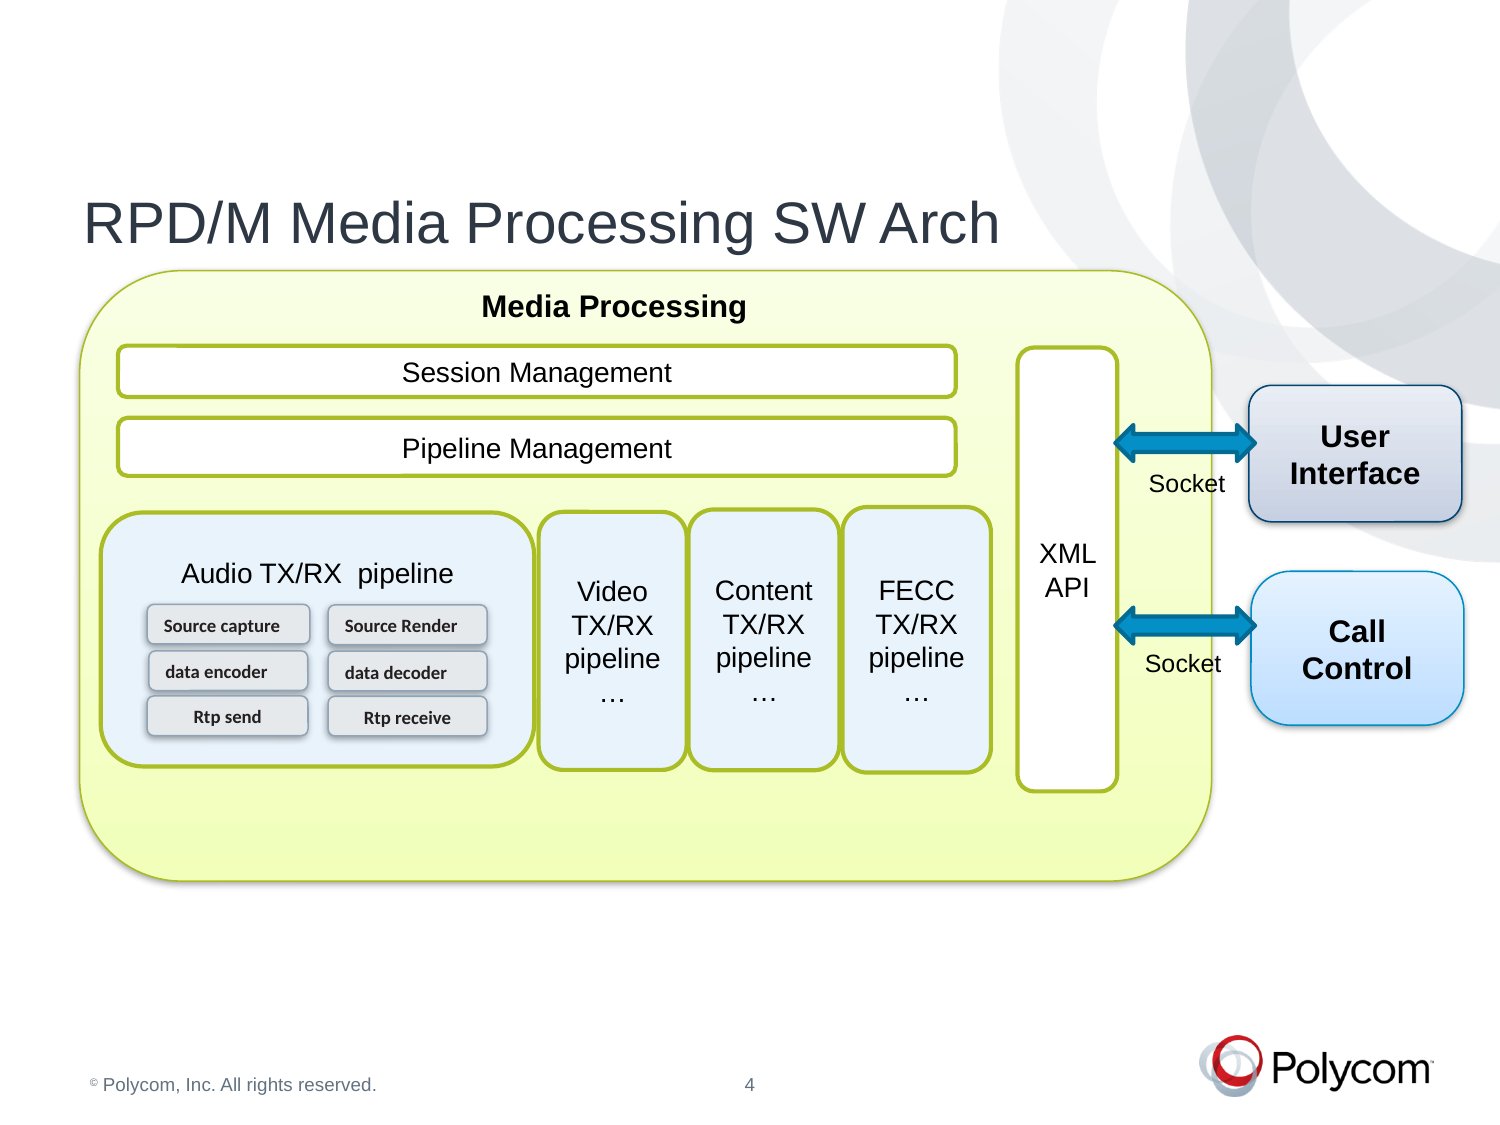

# RPD/M Media Processing SW Arch

Media Processing
TODO: a diagram. Highlight the libraries.

Session Management
XML API
User
Interface
Pipeline Management

Socket
FECC TX/RX pipeline
…
Content TX/RX pipeline
…
Video TX/RX pipeline
…
Audio TX/RX  pipeline

Call
Control
Source capture
Source Render

Socket
data encoder
data decoder
Rtp send
Rtp receive
A/V codec lib